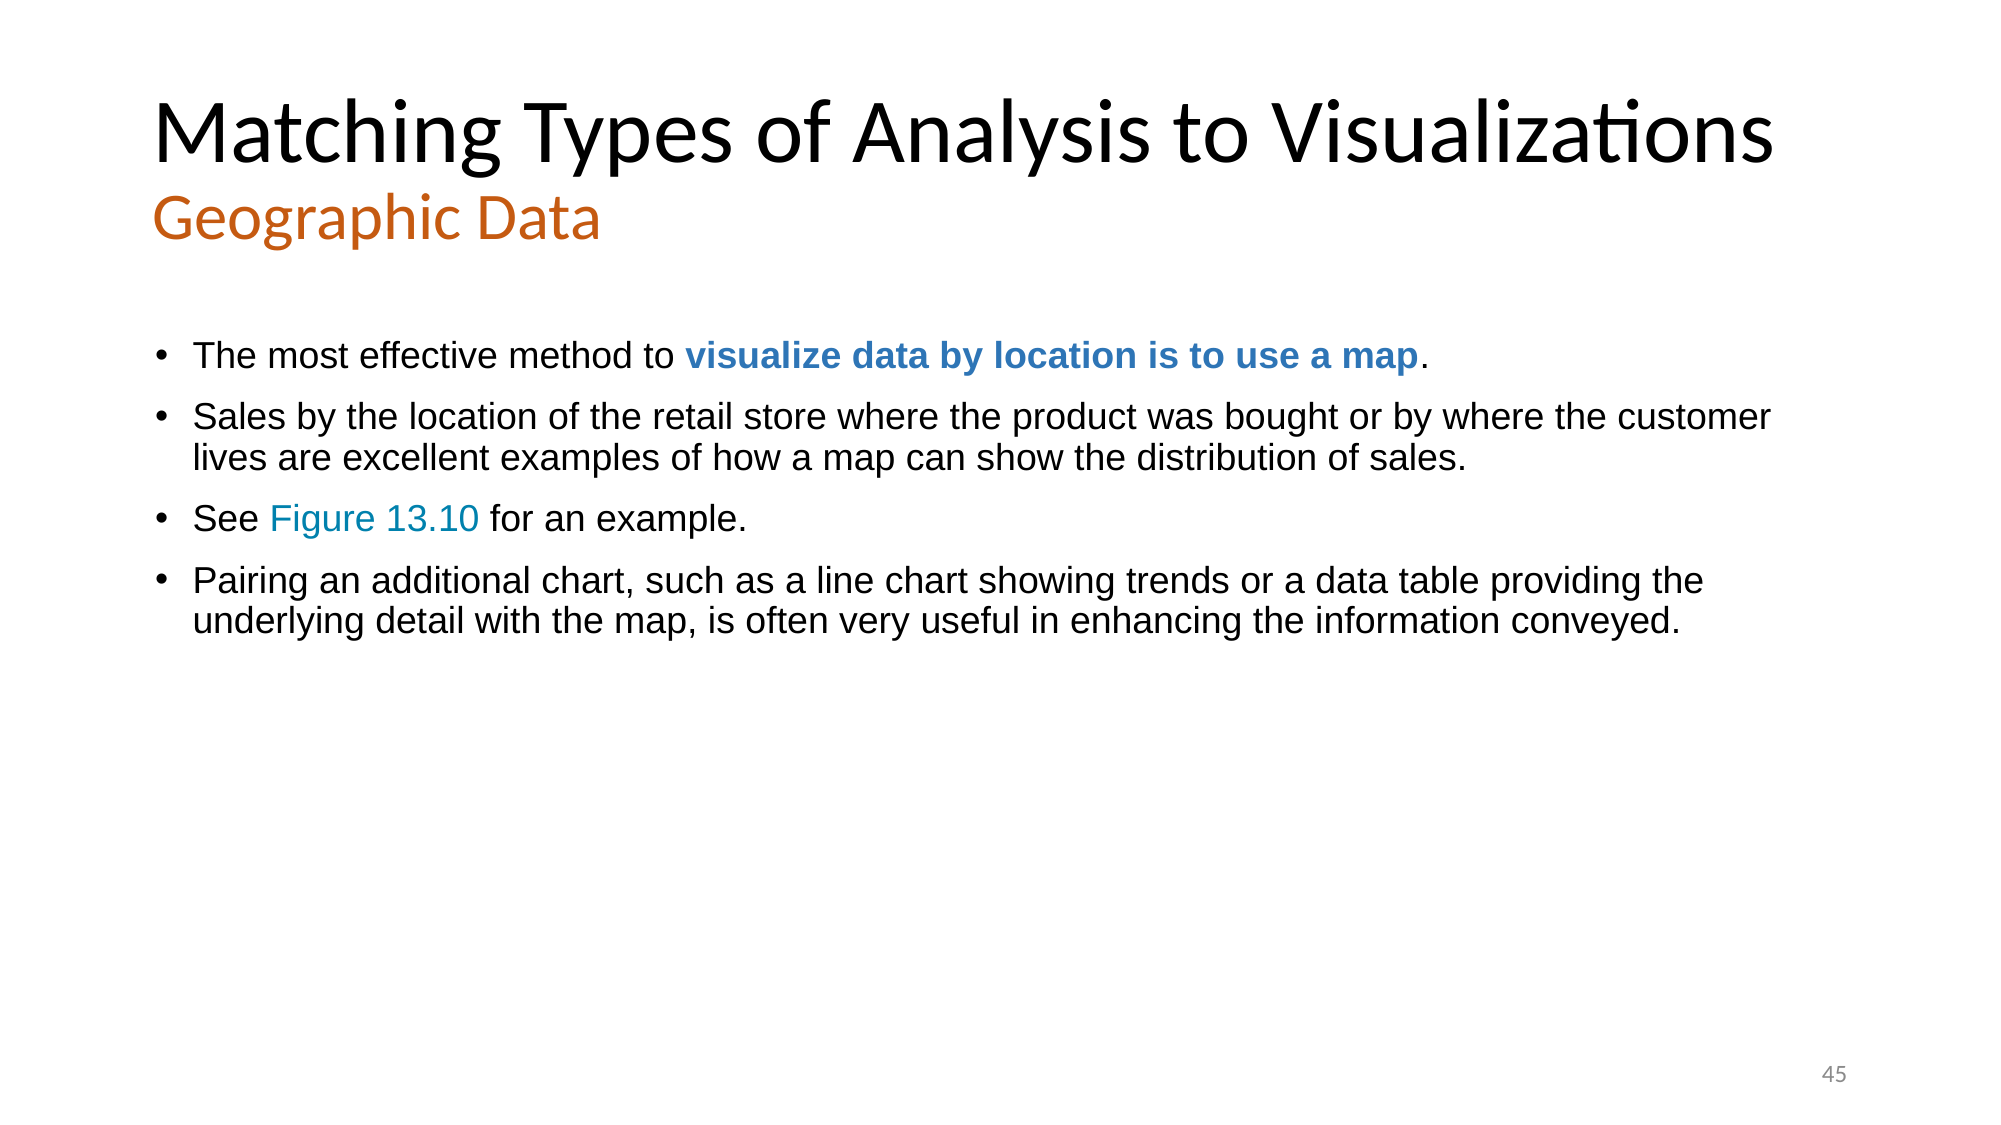

# Matching Types of Analysis to Visualizations Geographic Data
The most effective method to visualize data by location is to use a map.
Sales by the location of the retail store where the product was bought or by where the customer lives are excellent examples of how a map can show the distribution of sales.
See Figure 13.10 for an example.
Pairing an additional chart, such as a line chart showing trends or a data table providing the underlying detail with the map, is often very useful in enhancing the information conveyed.
45